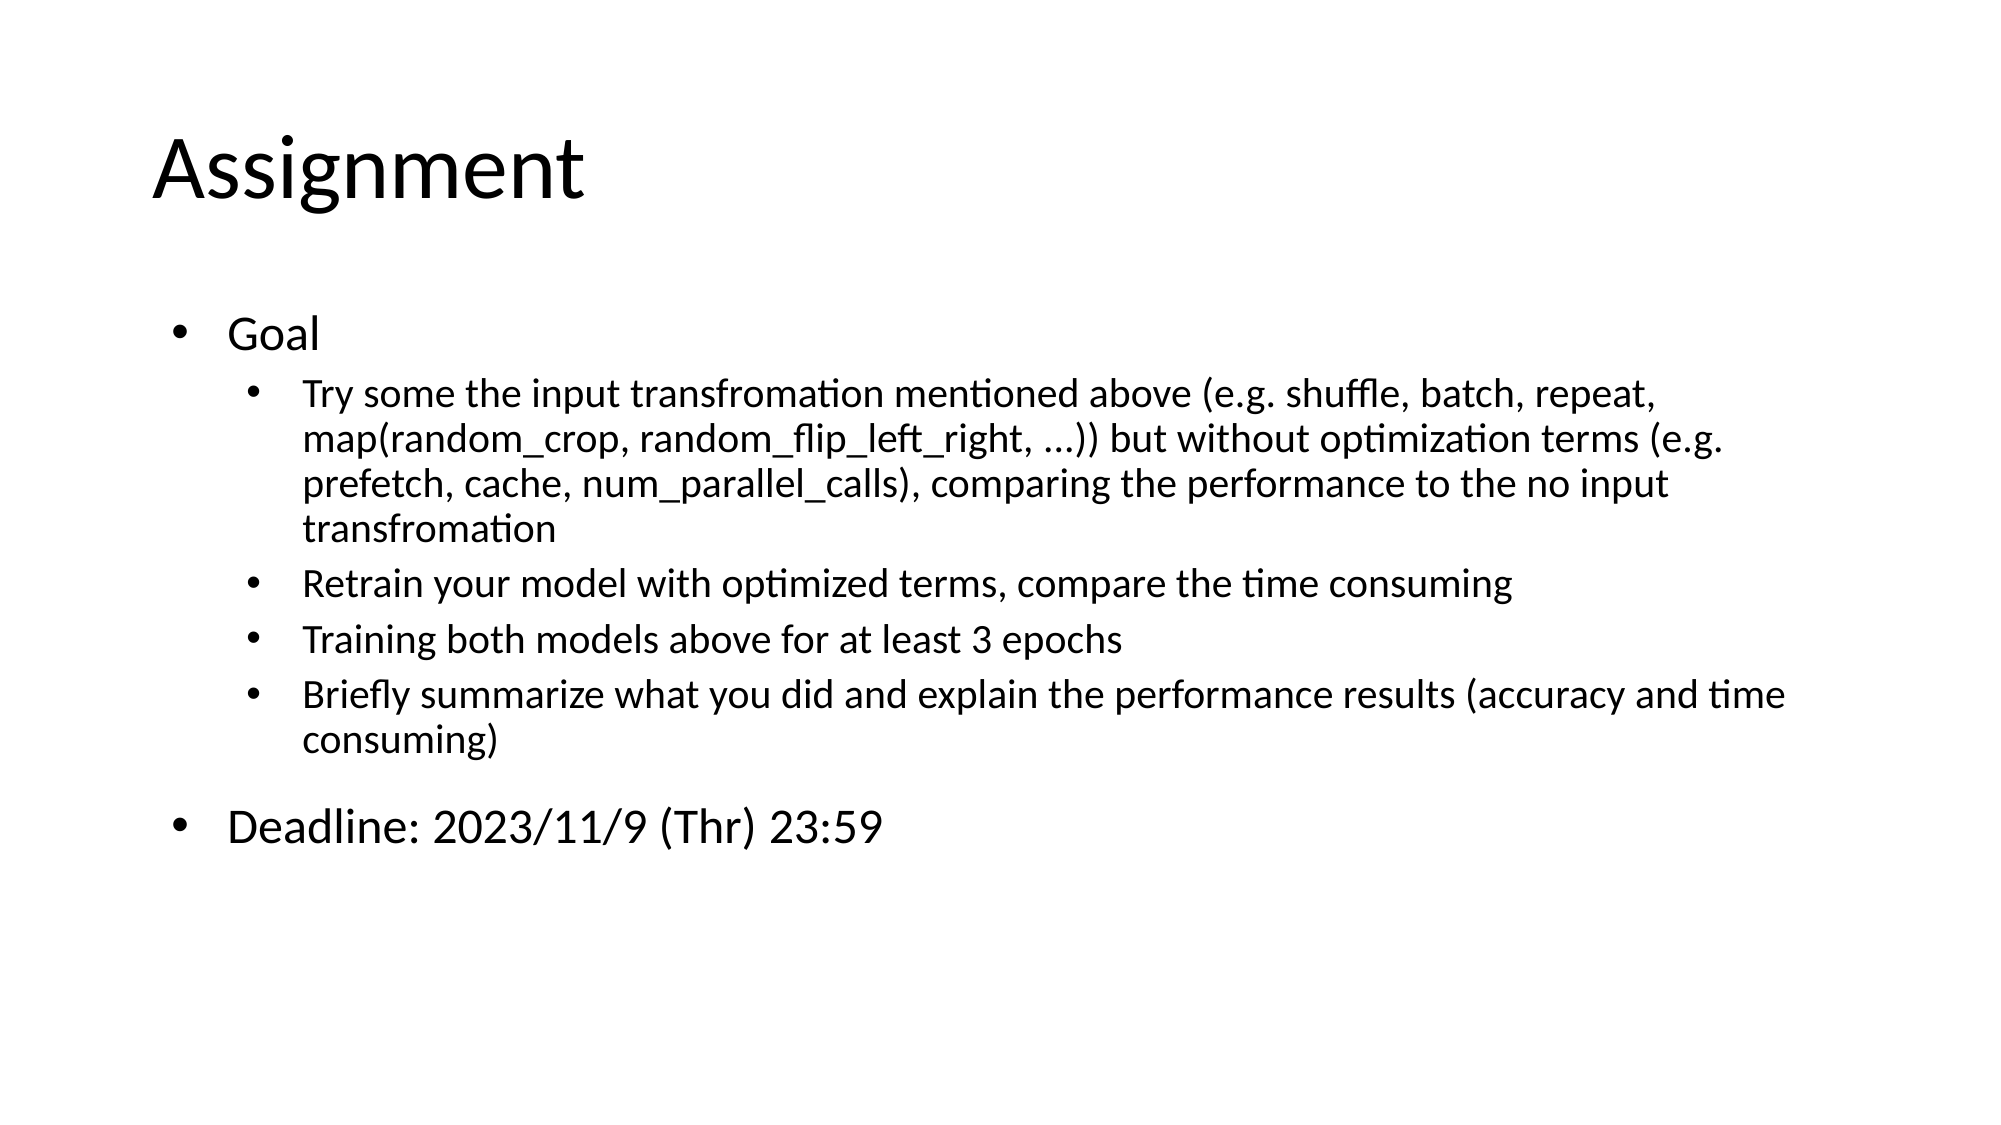

# Assignment
Goal
Try some the input transfromation mentioned above (e.g. shuffle, batch, repeat, map(random_crop, random_flip_left_right, ...)) but without optimization terms (e.g. prefetch, cache, num_parallel_calls), comparing the performance to the no input transfromation
Retrain your model with optimized terms, compare the time consuming
Training both models above for at least 3 epochs
Briefly summarize what you did and explain the performance results (accuracy and time consuming)
Deadline: 2023/11/9 (Thr) 23:59